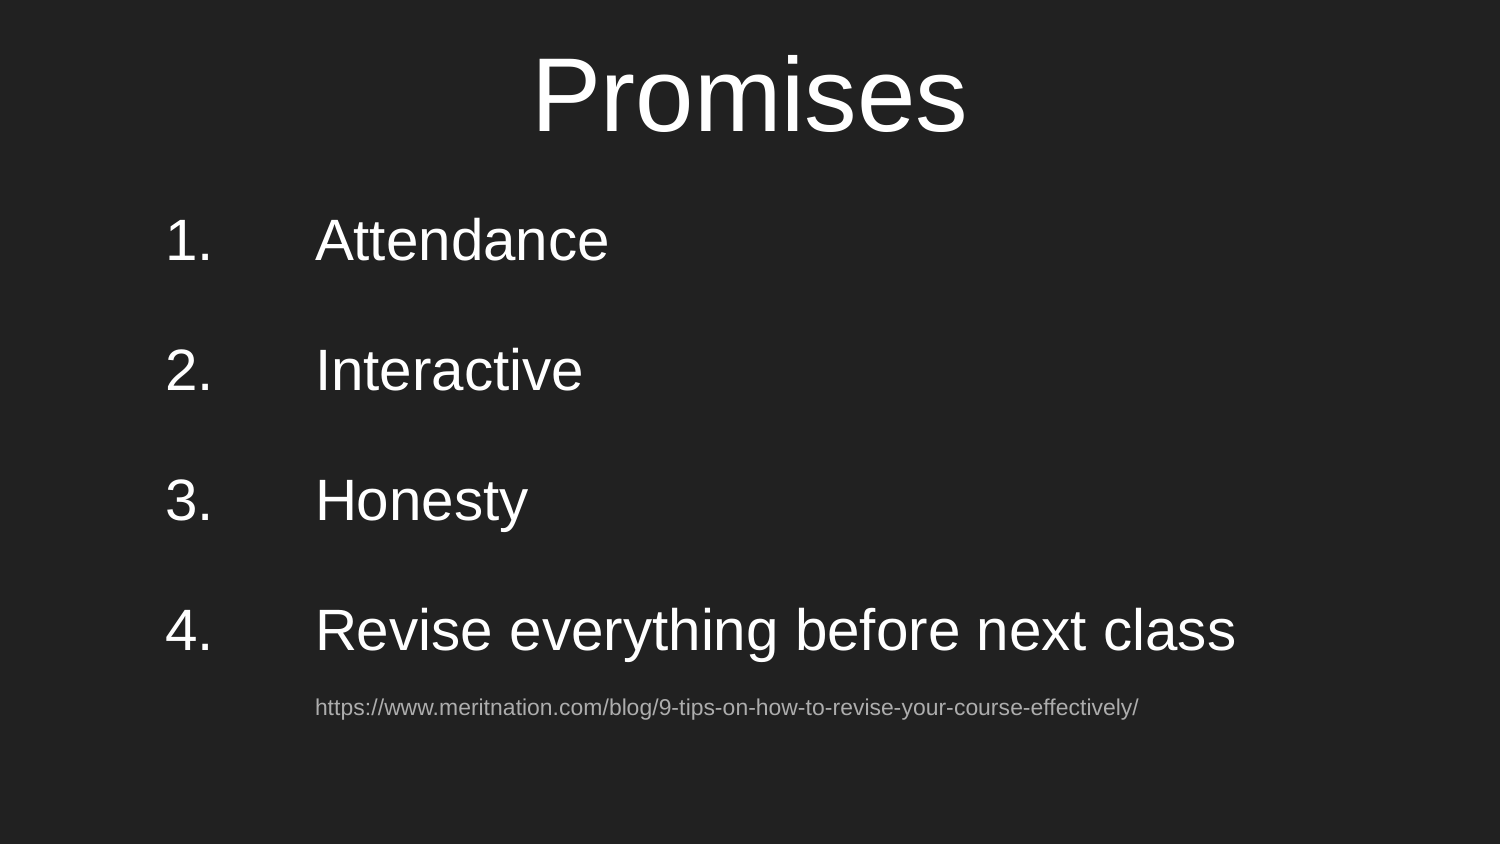

# Promises
1.	Attendance

2. 	Interactive

3.	Honesty

4.	Revise everything before next class
	https://www.meritnation.com/blog/9-tips-on-how-to-revise-your-course-effectively/